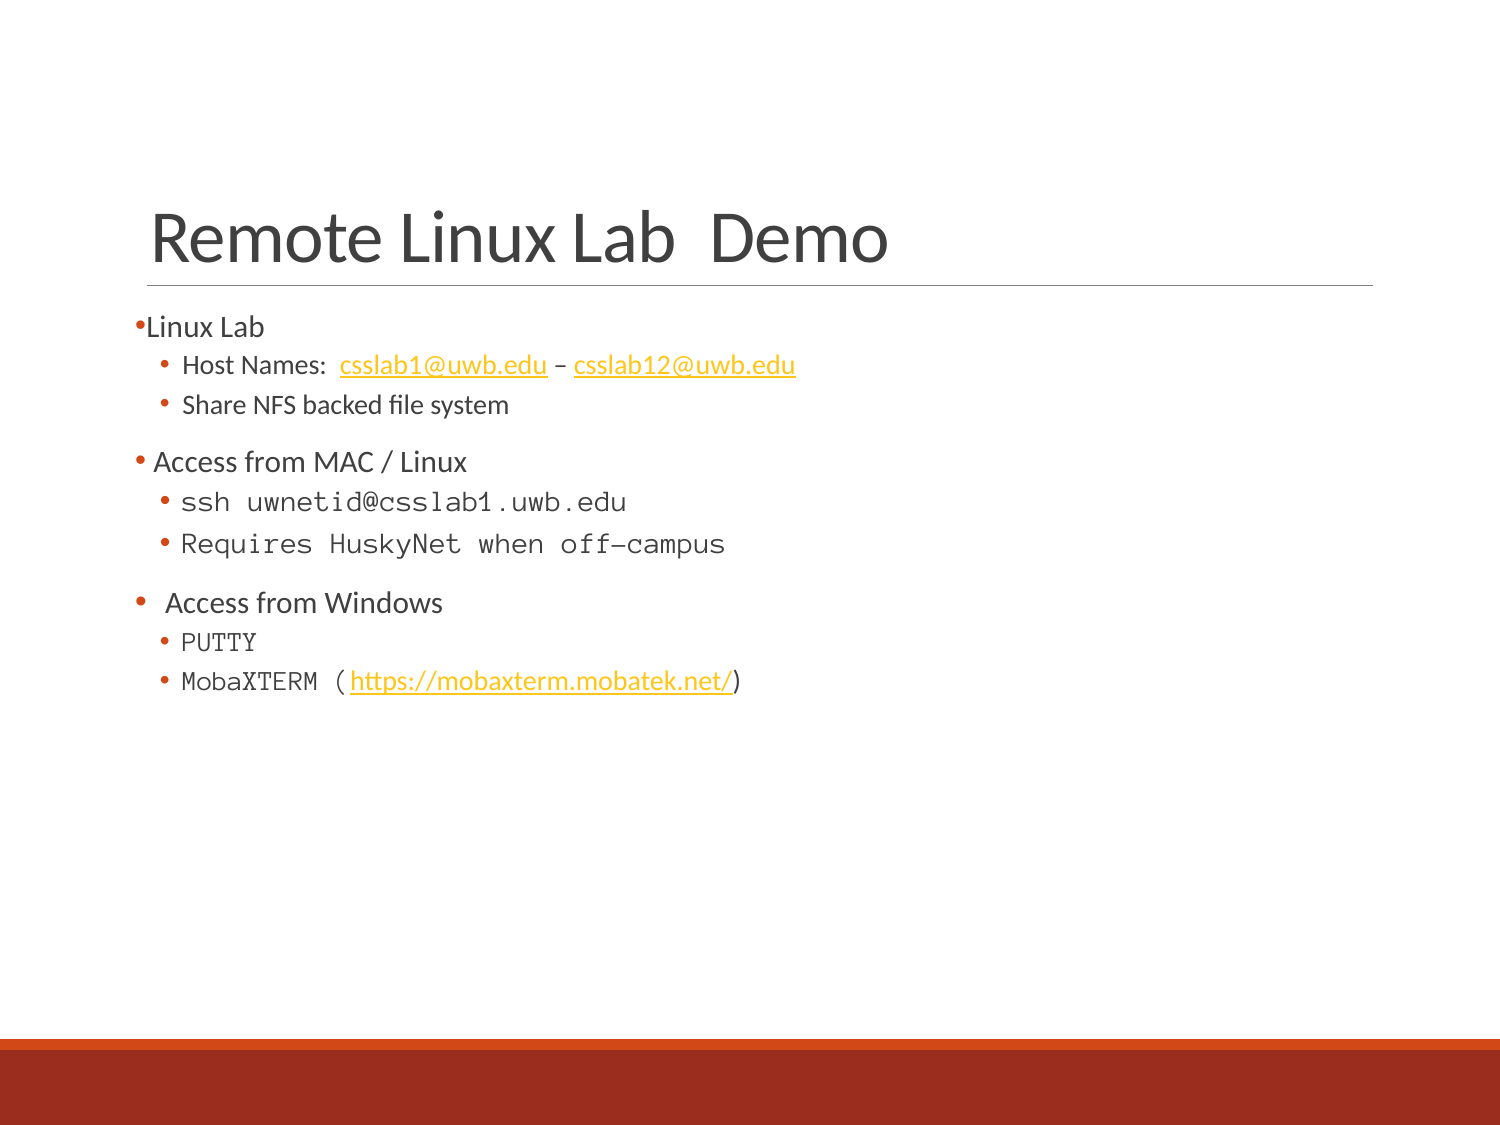

# Remote Linux Lab  Demo
Linux Lab
Host Names:  csslab1@uwb.edu – csslab12@uwb.edu
Share NFS backed file system
 Access from MAC / Linux
ssh uwnetid@csslab1.uwb.edu
Requires HuskyNet when off-campus
 Access from Windows
PUTTY
MobaXTERM (https://mobaxterm.mobatek.net/)